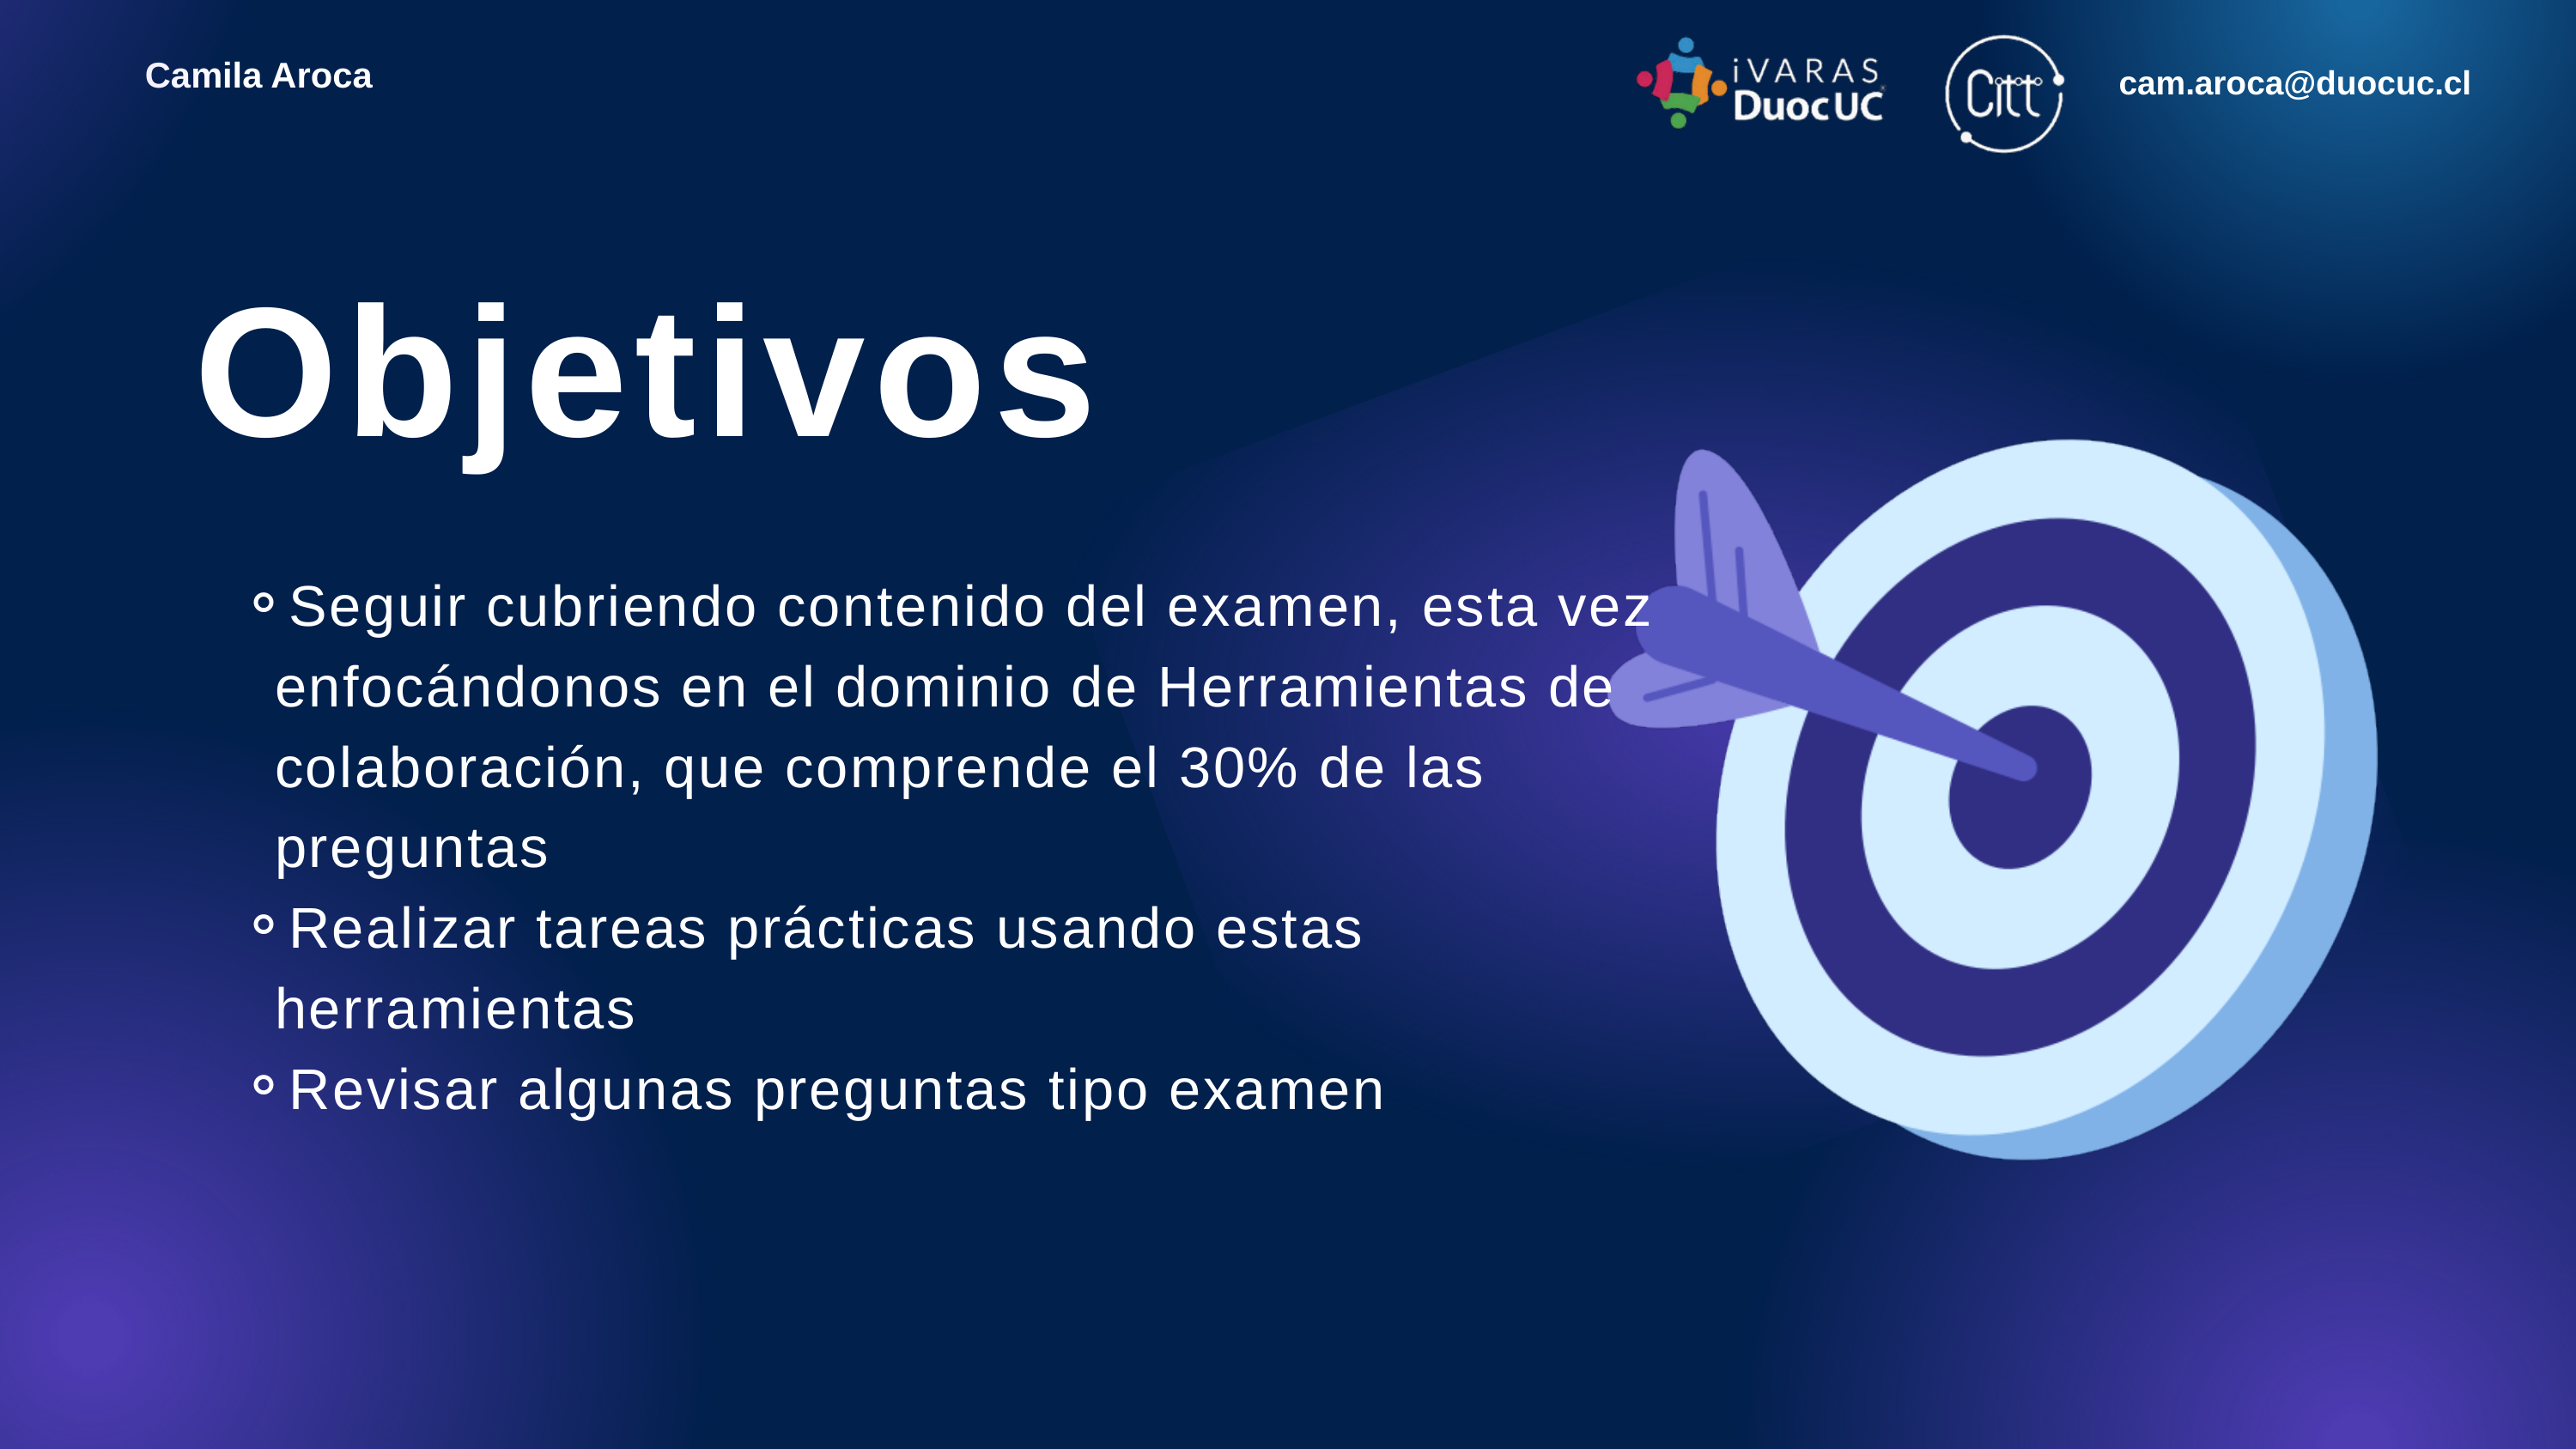

Camila Aroca
cam.aroca@duocuc.cl
Objetivos

Seguir cubriendo contenido del examen, esta vez enfocándonos en el dominio de Herramientas de colaboración, que comprende el 30% de las preguntas
Realizar tareas prácticas usando estas herramientas
Revisar algunas preguntas tipo examen